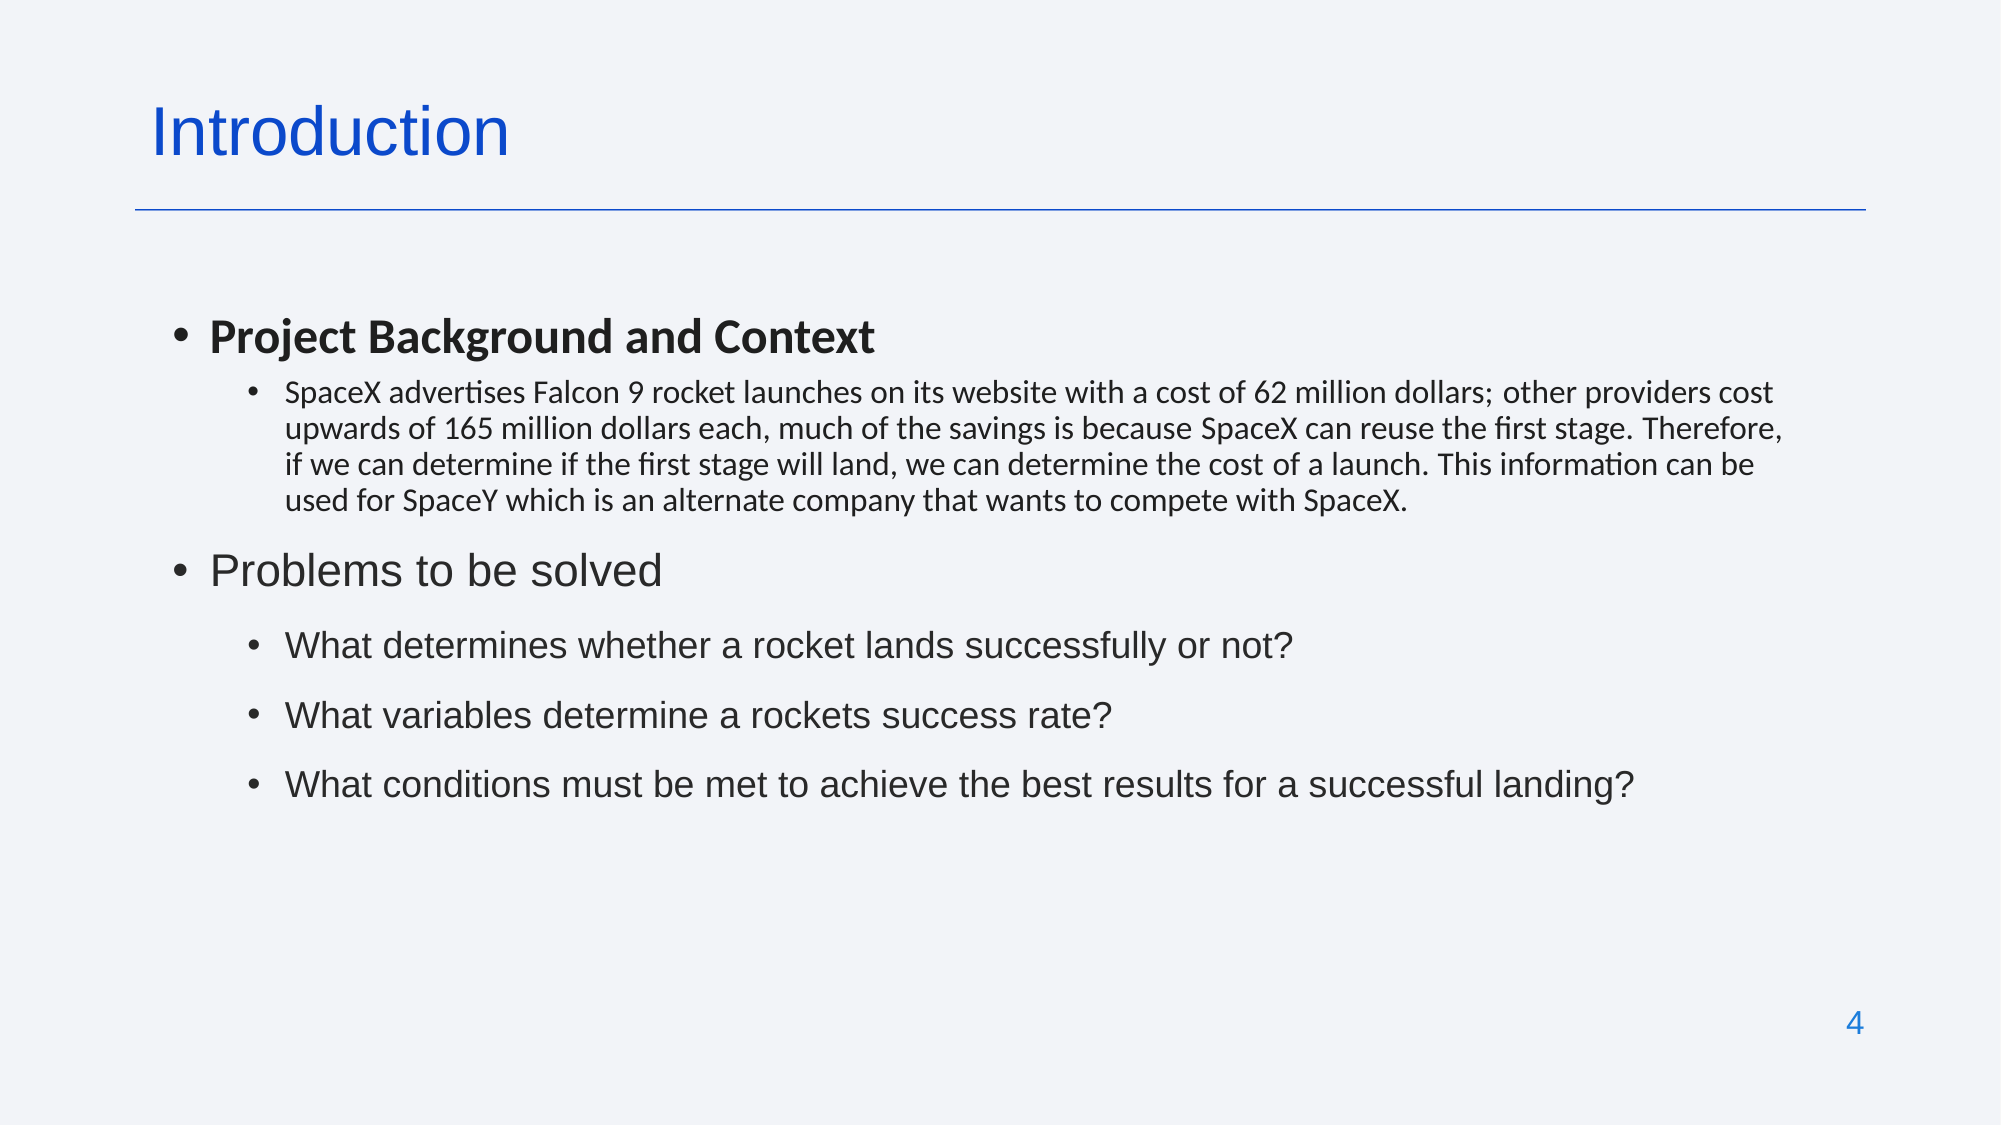

Introduction

Project Background and Context
SpaceX advertises Falcon 9 rocket launches on its website with a cost of 62 million dollars; other providers cost upwards of 165 million dollars each, much of the savings is because SpaceX can reuse the first stage. Therefore, if we can determine if the first stage will land, we can determine the cost of a launch. This information can be used for SpaceY which is an alternate company that wants to compete with SpaceX.
Problems to be solved
What determines whether a rocket lands successfully or not?
What variables determine a rockets success rate?
What conditions must be met to achieve the best results for a successful landing?
4